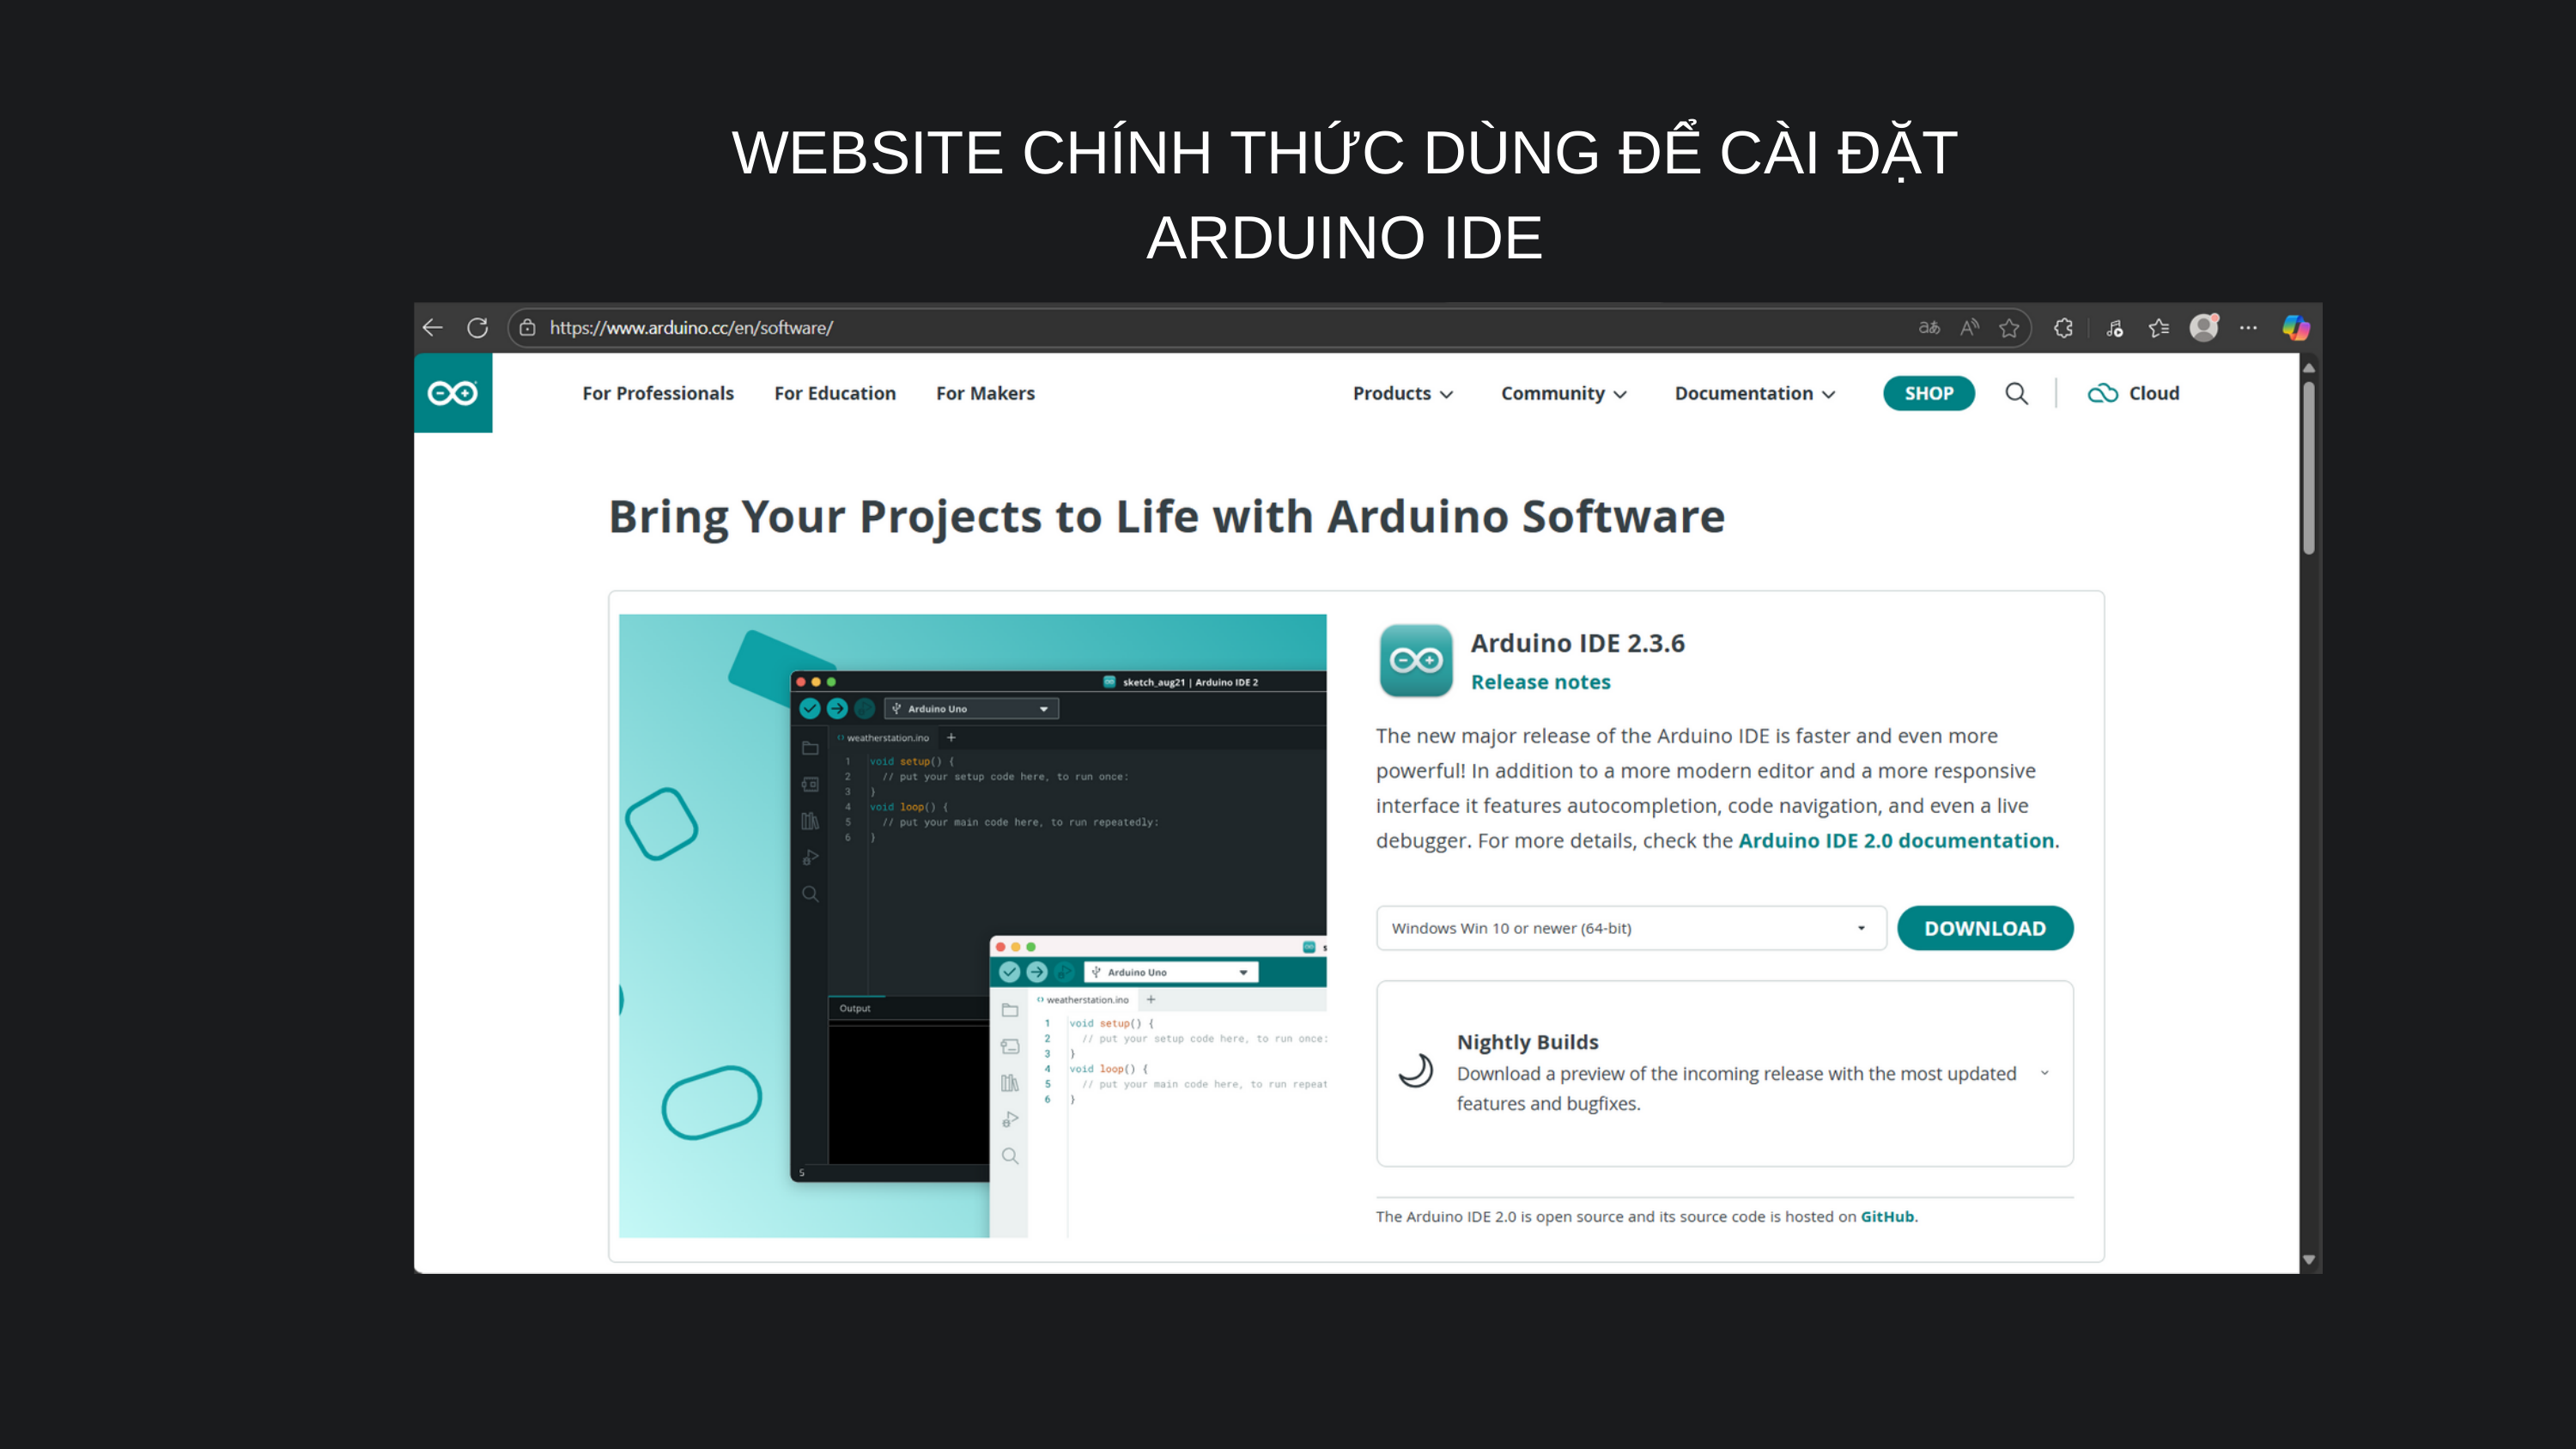

WEBSITE CHÍNH THỨC DÙNG ĐỂ CÀI ĐẶT ARDUINO IDE